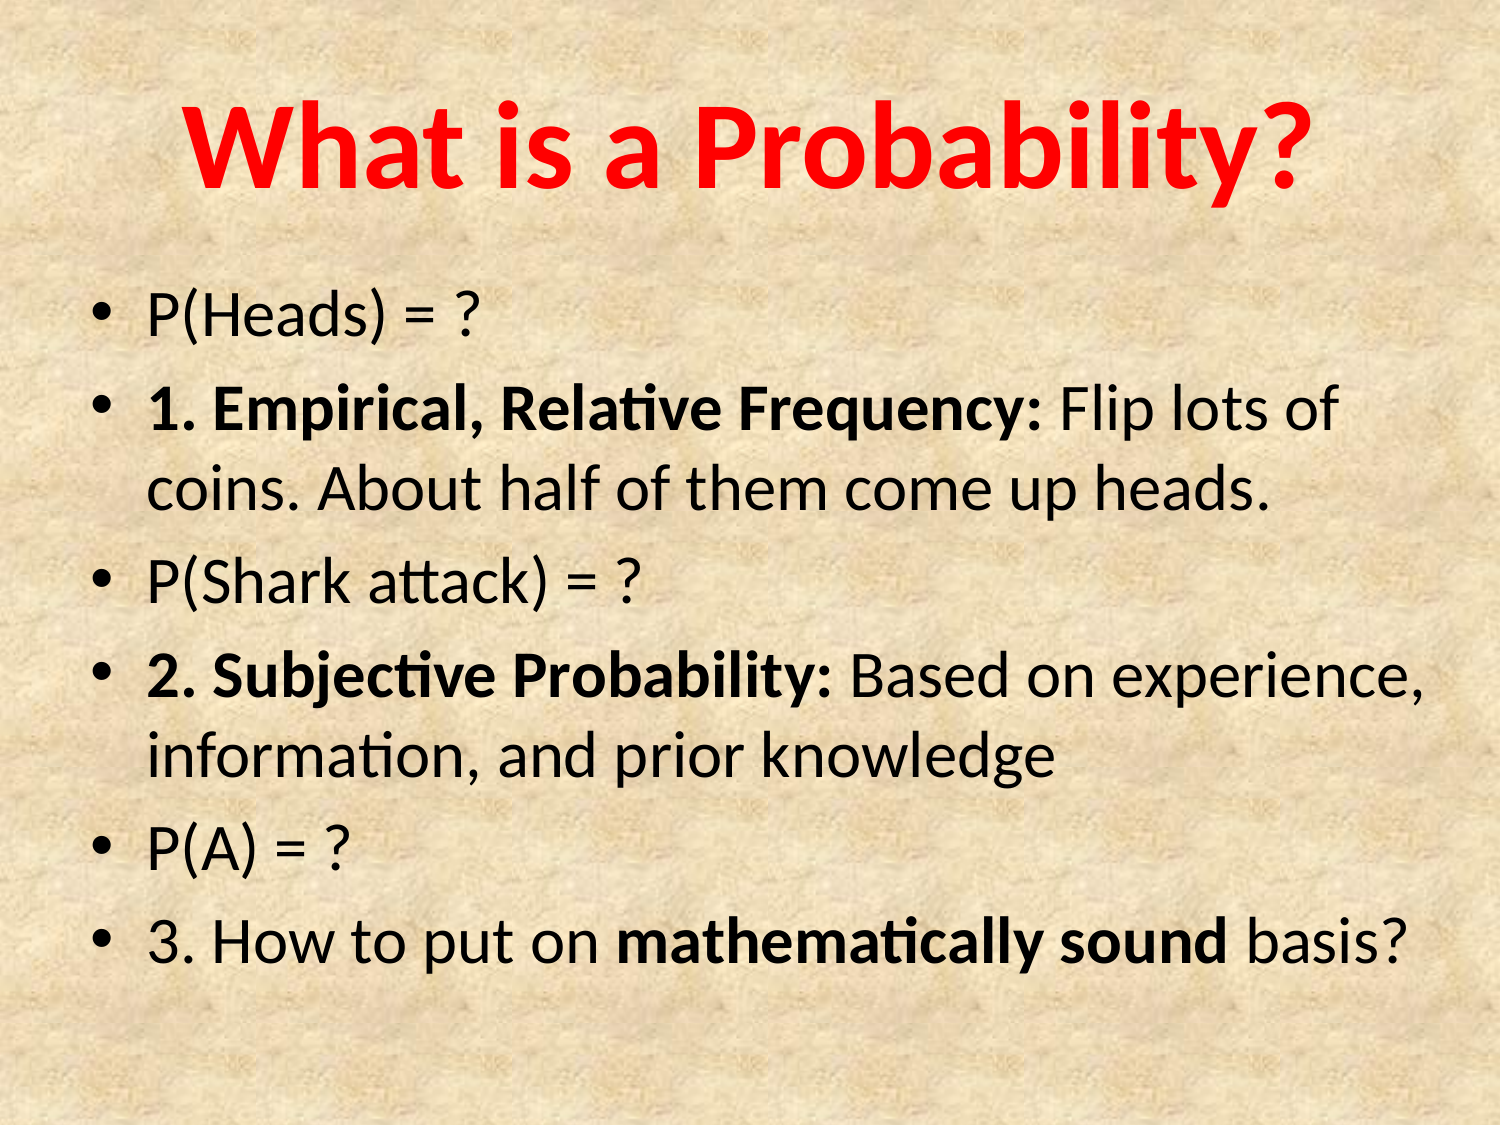

# What is a Probability?
P(Heads) = ?
1. Empirical, Relative Frequency: Flip lots of coins. About half of them come up heads.
P(Shark attack) = ?
2. Subjective Probability: Based on experience, information, and prior knowledge
P(A) = ?
3. How to put on mathematically sound basis?